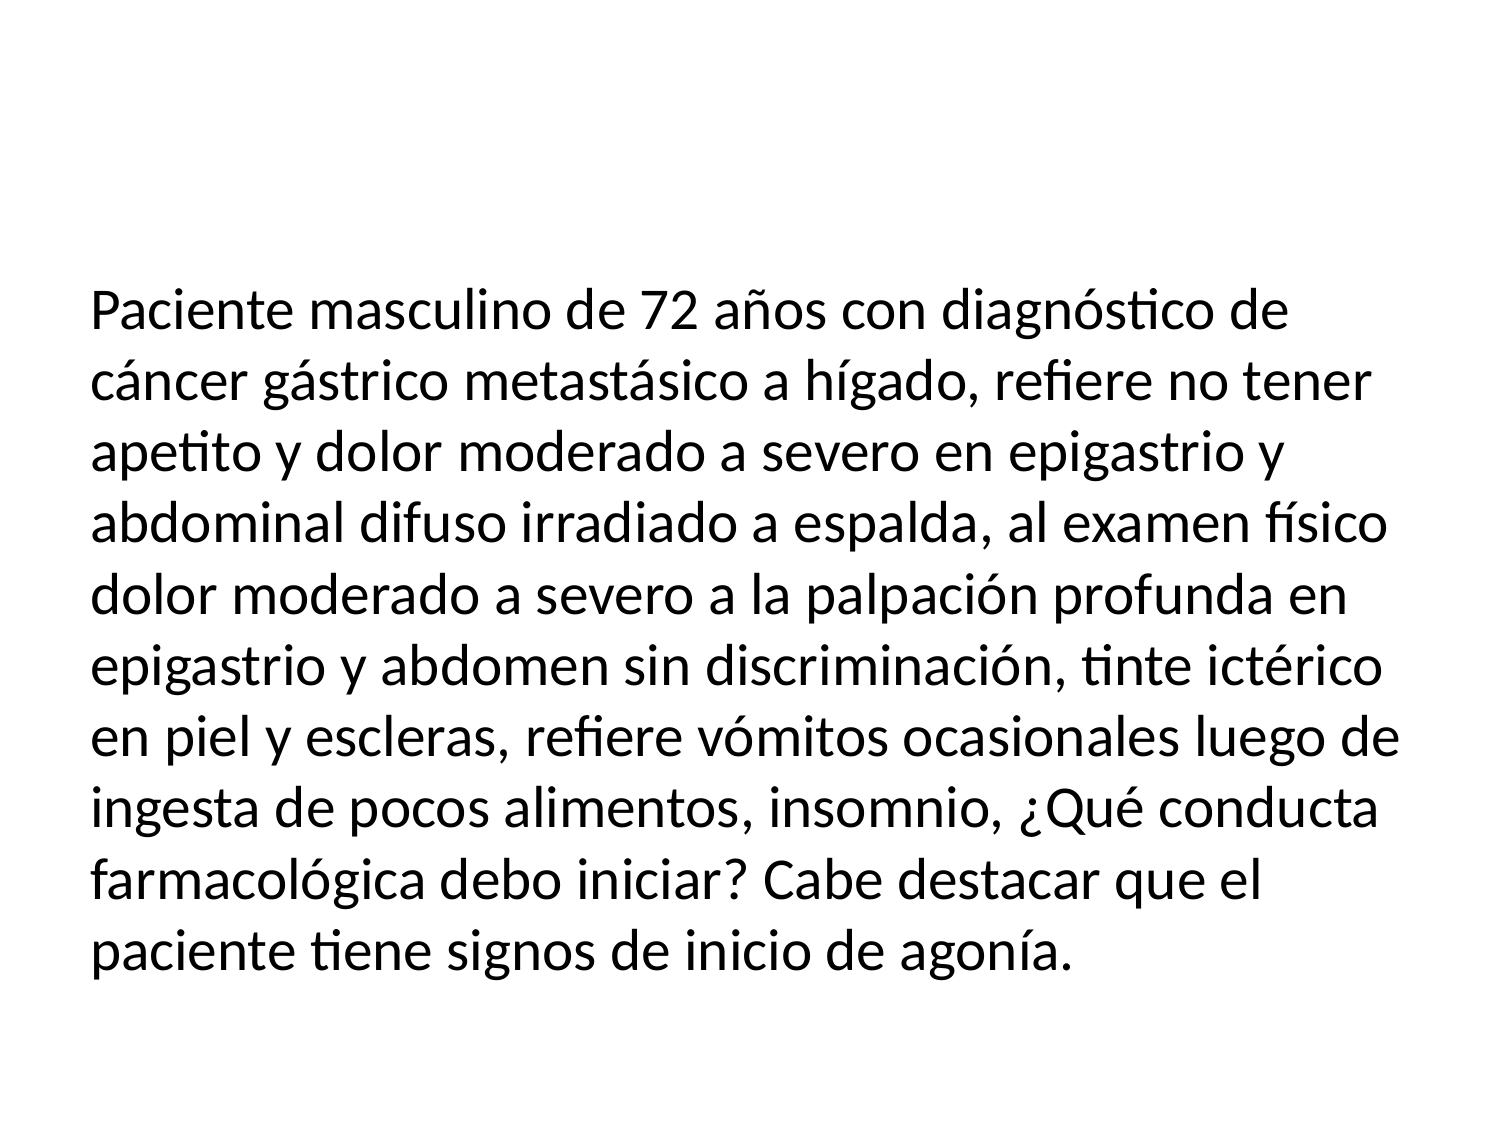

#
Paciente masculino de 72 años con diagnóstico de cáncer gástrico metastásico a hígado, refiere no tener apetito y dolor moderado a severo en epigastrio y abdominal difuso irradiado a espalda, al examen físico dolor moderado a severo a la palpación profunda en epigastrio y abdomen sin discriminación, tinte ictérico en piel y escleras, refiere vómitos ocasionales luego de ingesta de pocos alimentos, insomnio, ¿Qué conducta farmacológica debo iniciar? Cabe destacar que el paciente tiene signos de inicio de agonía.